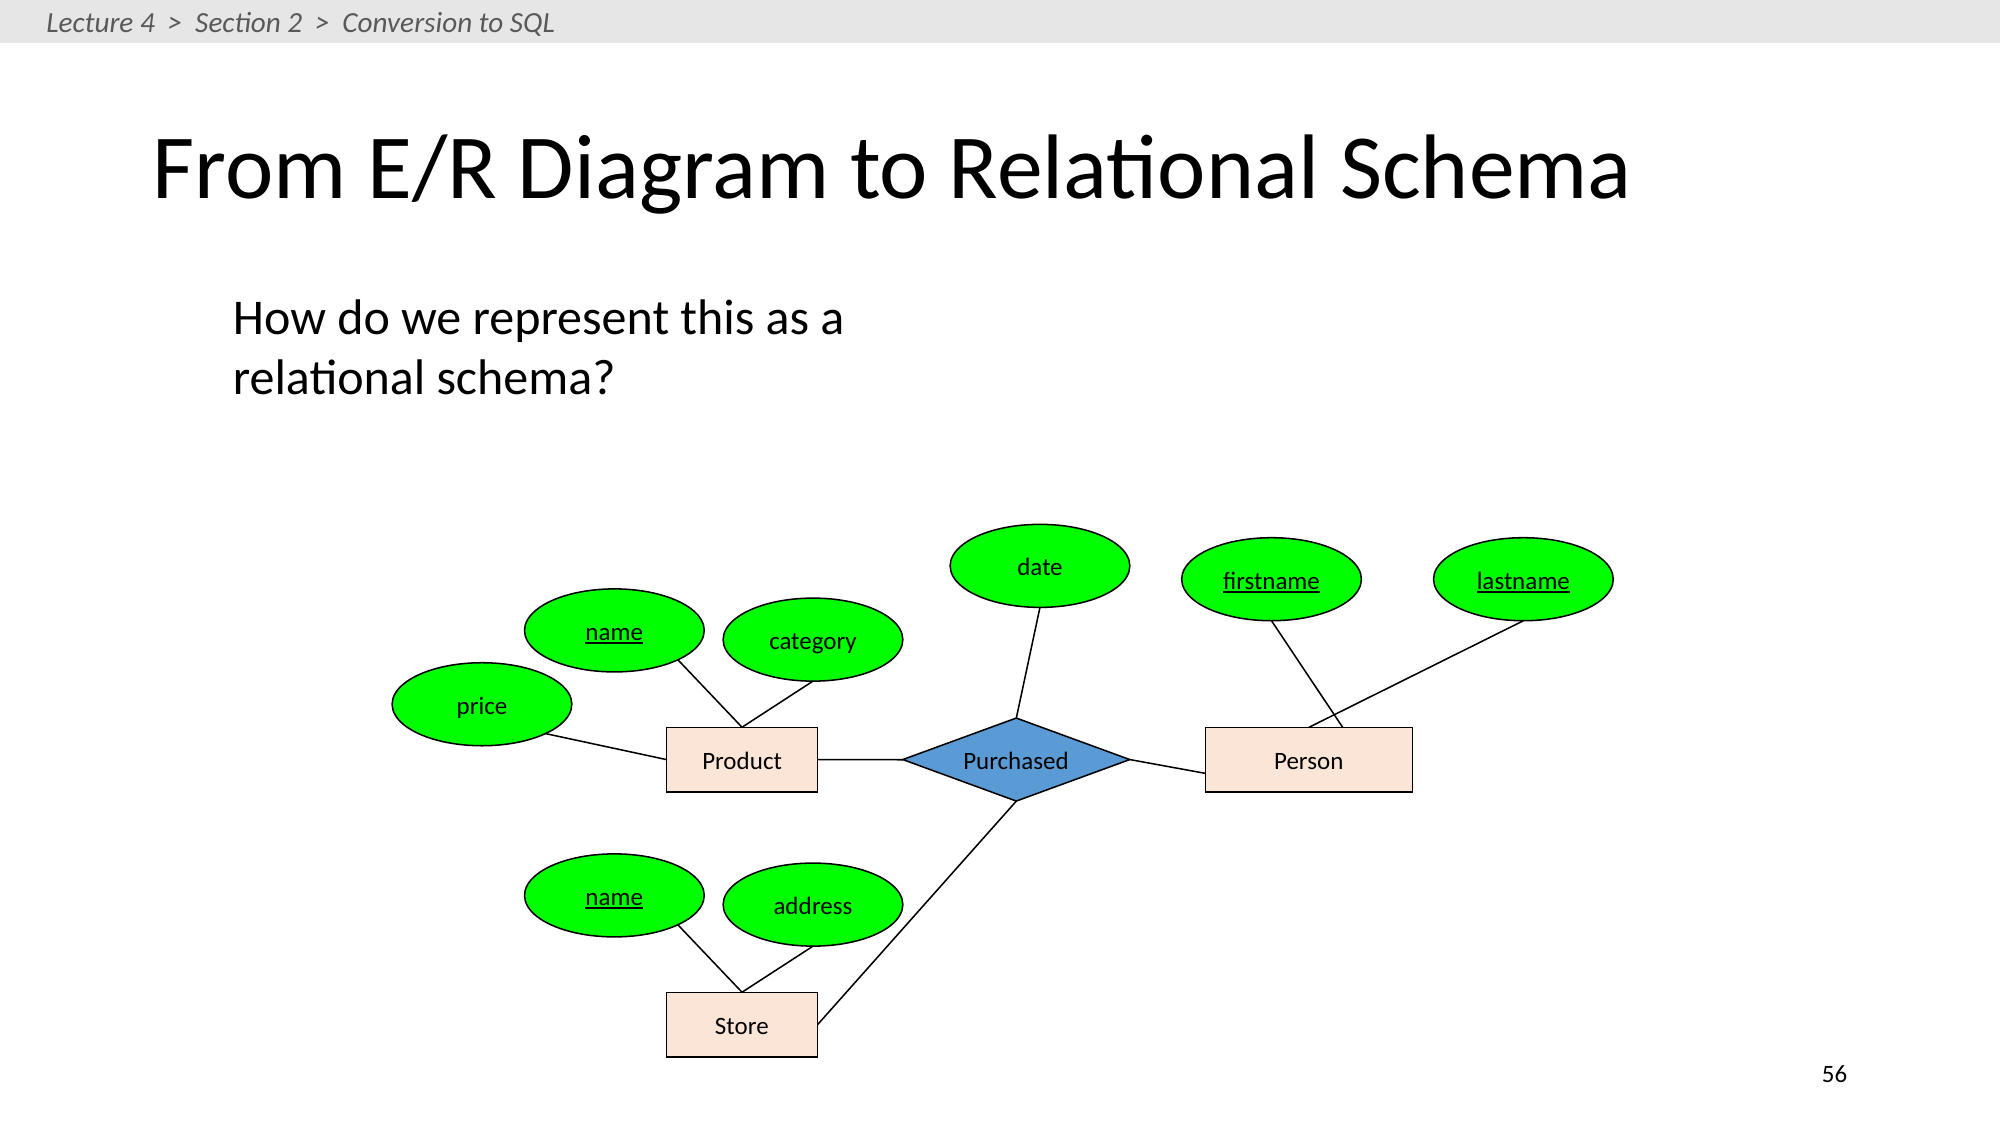

Lecture 4  >  Section 2  >  Conversion to SQL
# From E/R Diagram to Relational Schema
How do we represent this as a relational schema?
date
firstname
lastname
name
category
price
Purchased
Product
Person
name
address
Store
56